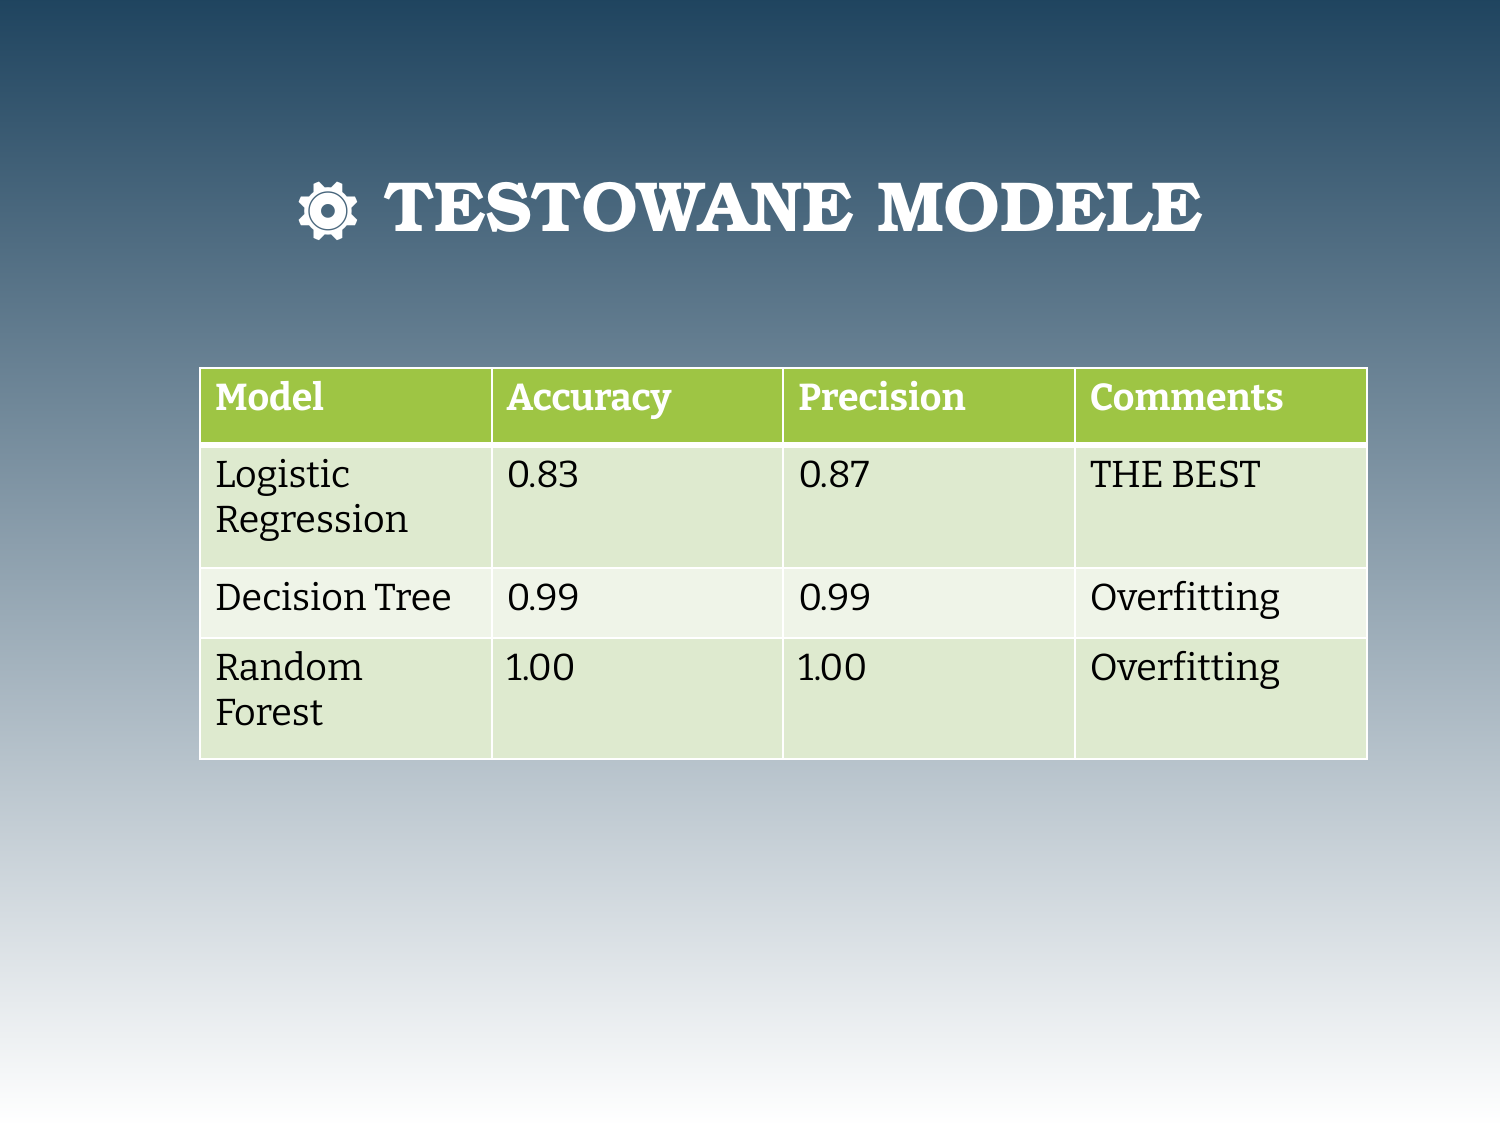

# ⚙️ Testowane modele
| Model | Accuracy | Precision | Comments |
| --- | --- | --- | --- |
| Logistic Regression | 0.83 | 0.87 | THE BEST |
| Decision Tree | 0.99 | 0.99 | Overfitting |
| Random Forest | 1.00 | 1.00 | Overfitting |